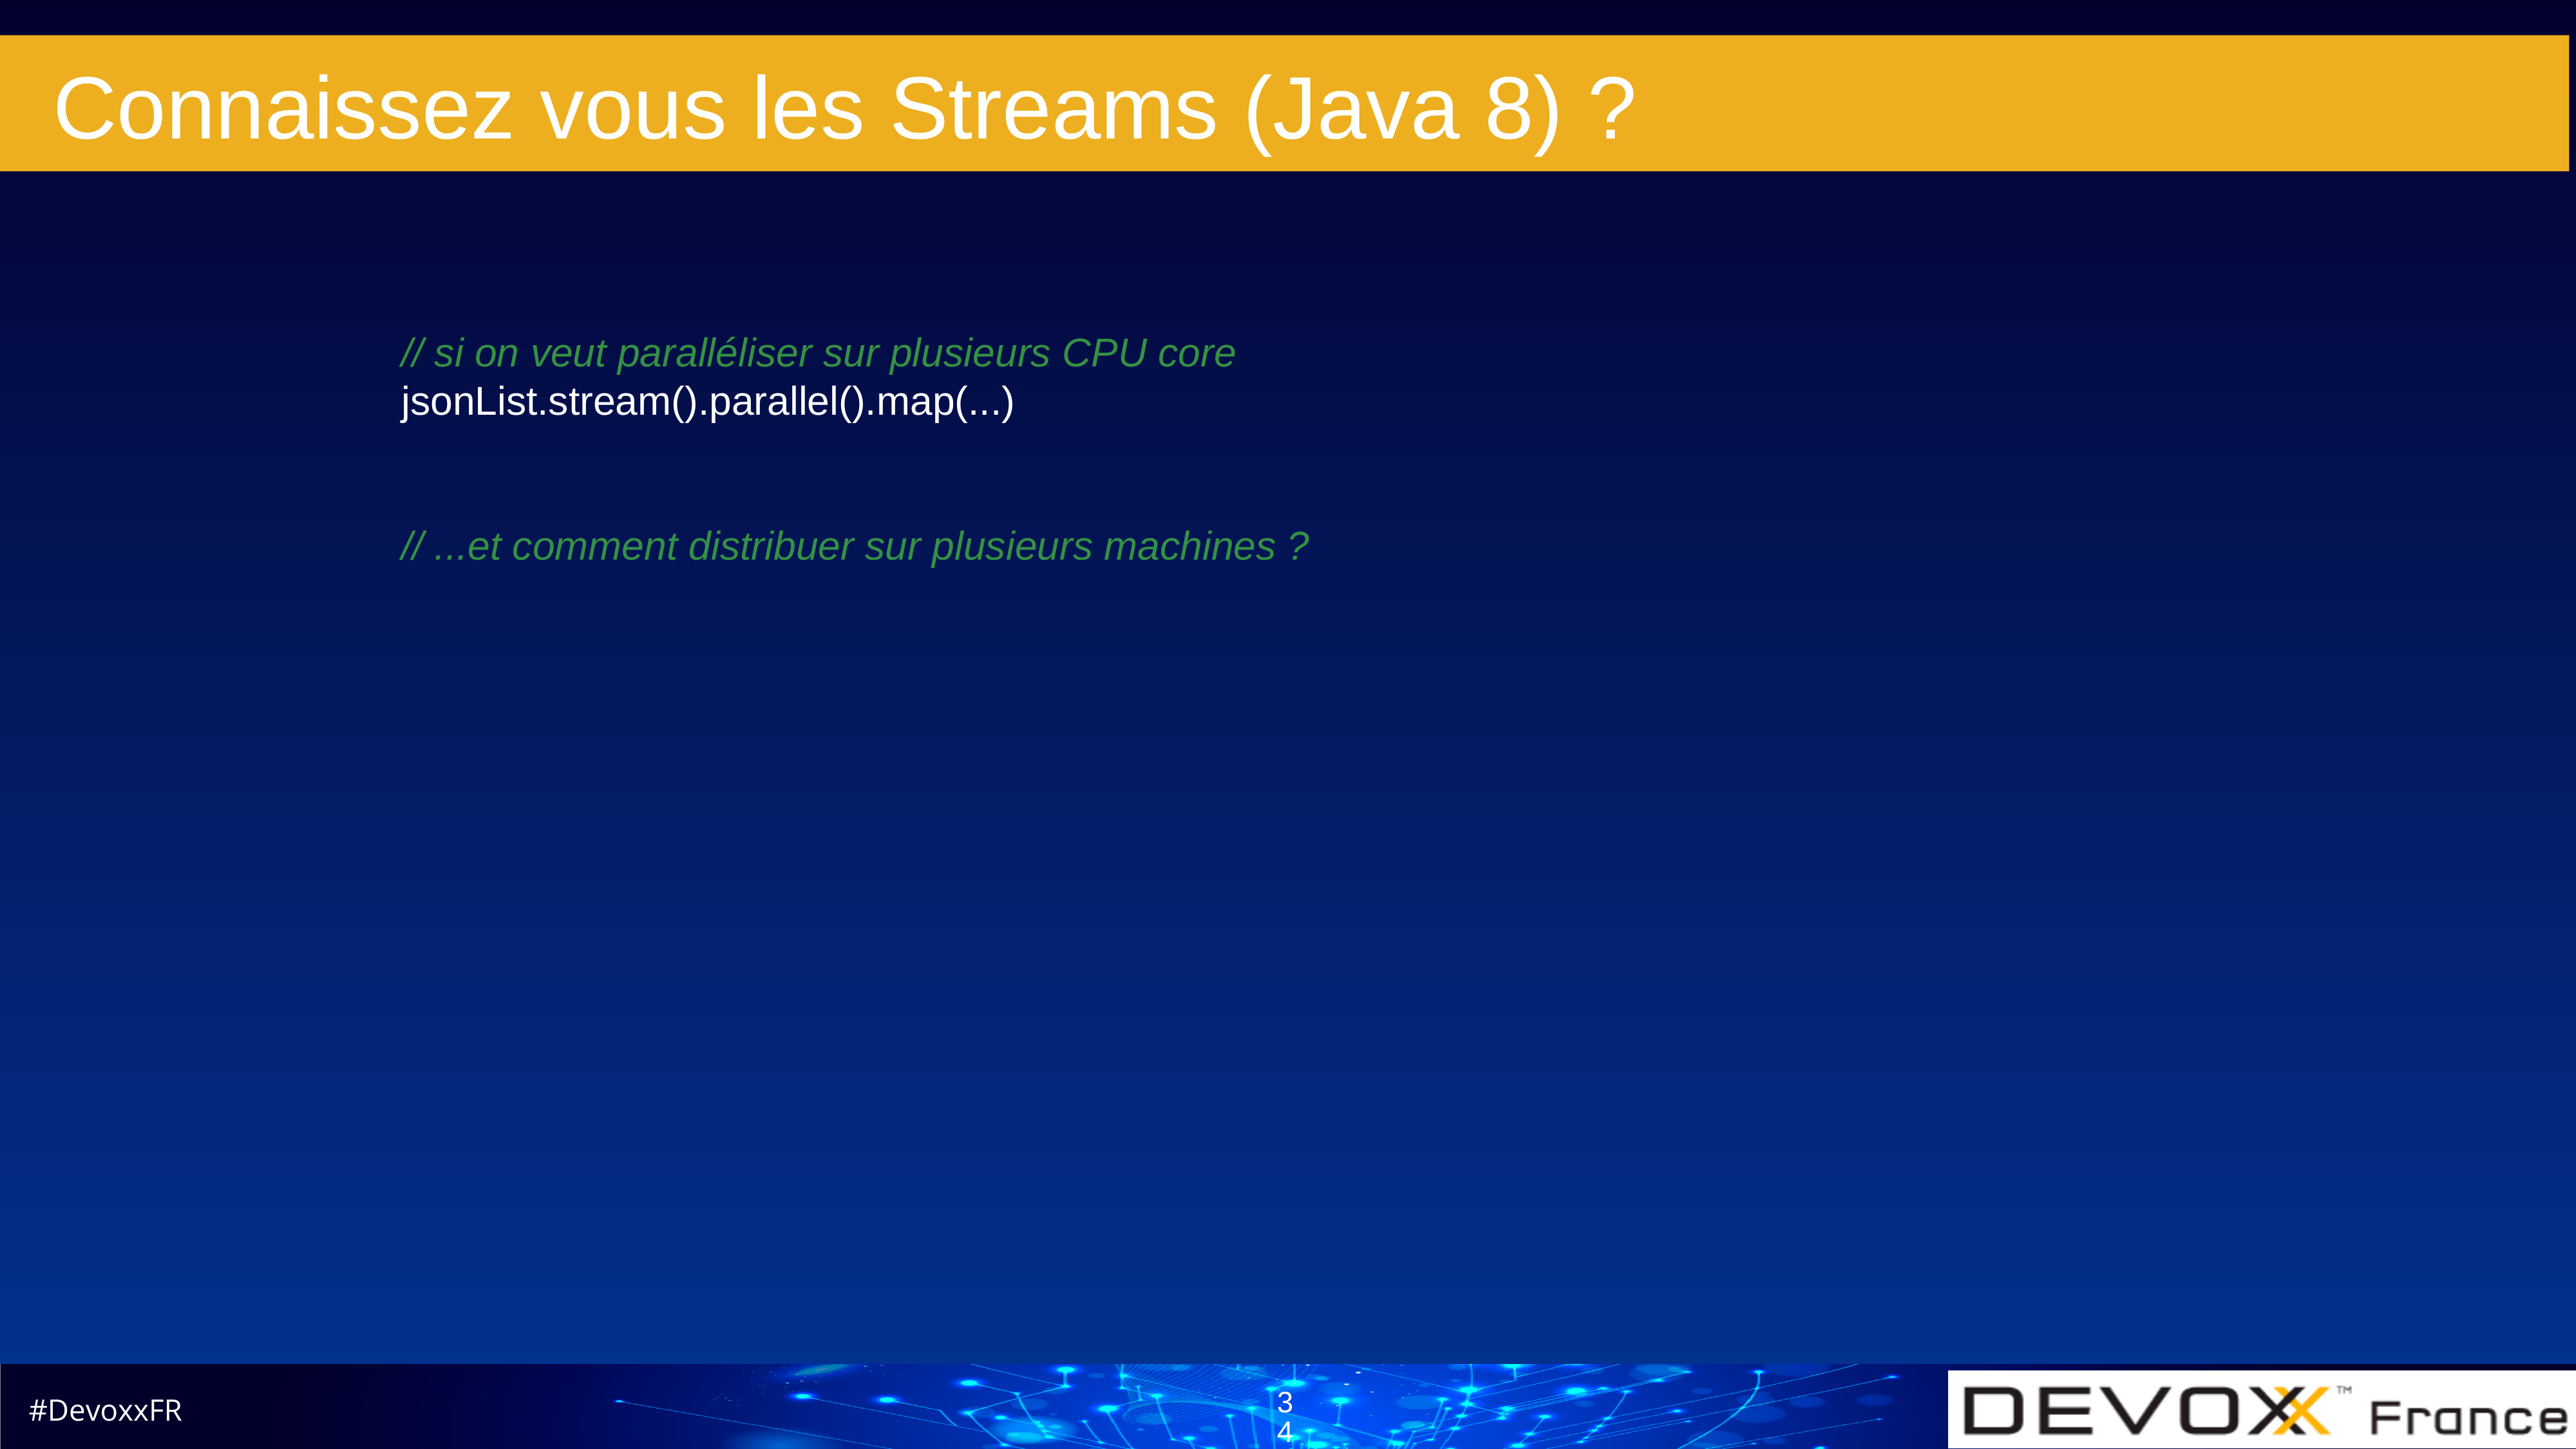

# Connaissez vous les Streams (Java 8) ?

// si on veut paralléliser sur plusieurs CPU core
jsonList.stream().parallel().map(...)

// ...et comment distribuer sur plusieurs machines ?

34